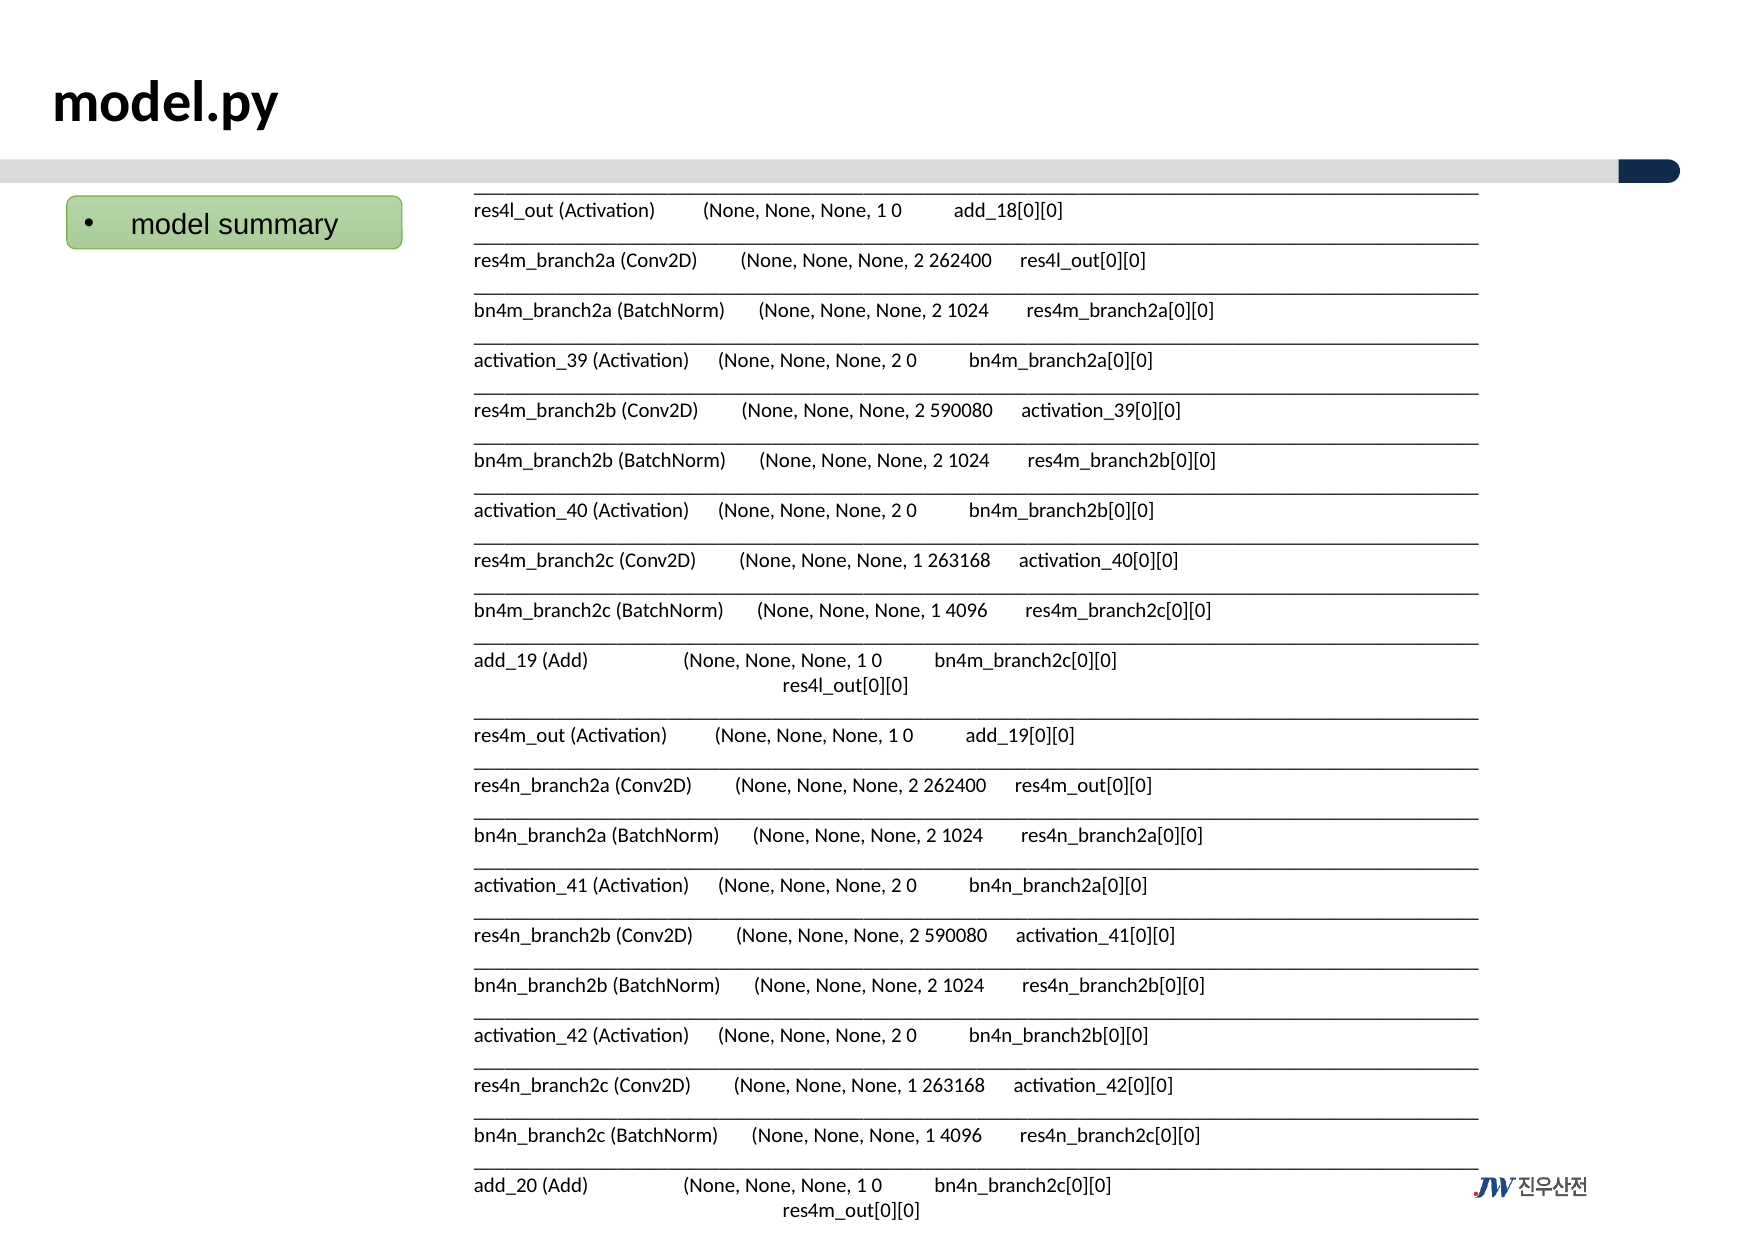

model.py
__________________________________________________________________________________________________
res4l_out (Activation)          (None, None, None, 1 0           add_18[0][0]
__________________________________________________________________________________________________
res4m_branch2a (Conv2D)         (None, None, None, 2 262400      res4l_out[0][0]
__________________________________________________________________________________________________
bn4m_branch2a (BatchNorm)       (None, None, None, 2 1024        res4m_branch2a[0][0]
__________________________________________________________________________________________________
activation_39 (Activation)      (None, None, None, 2 0           bn4m_branch2a[0][0]
__________________________________________________________________________________________________
res4m_branch2b (Conv2D)         (None, None, None, 2 590080      activation_39[0][0]
__________________________________________________________________________________________________
bn4m_branch2b (BatchNorm)       (None, None, None, 2 1024        res4m_branch2b[0][0]
__________________________________________________________________________________________________
activation_40 (Activation)      (None, None, None, 2 0           bn4m_branch2b[0][0]
__________________________________________________________________________________________________
res4m_branch2c (Conv2D)         (None, None, None, 1 263168      activation_40[0][0]
__________________________________________________________________________________________________
bn4m_branch2c (BatchNorm)       (None, None, None, 1 4096        res4m_branch2c[0][0]
__________________________________________________________________________________________________
add_19 (Add)                    (None, None, None, 1 0           bn4m_branch2c[0][0]
                                                                 res4l_out[0][0]
__________________________________________________________________________________________________
res4m_out (Activation)          (None, None, None, 1 0           add_19[0][0]
__________________________________________________________________________________________________
res4n_branch2a (Conv2D)         (None, None, None, 2 262400      res4m_out[0][0]
__________________________________________________________________________________________________
bn4n_branch2a (BatchNorm)       (None, None, None, 2 1024        res4n_branch2a[0][0]
__________________________________________________________________________________________________
activation_41 (Activation)      (None, None, None, 2 0           bn4n_branch2a[0][0]
__________________________________________________________________________________________________
res4n_branch2b (Conv2D)         (None, None, None, 2 590080      activation_41[0][0]
__________________________________________________________________________________________________
bn4n_branch2b (BatchNorm)       (None, None, None, 2 1024        res4n_branch2b[0][0]
__________________________________________________________________________________________________
activation_42 (Activation)      (None, None, None, 2 0           bn4n_branch2b[0][0]
__________________________________________________________________________________________________
res4n_branch2c (Conv2D)         (None, None, None, 1 263168      activation_42[0][0]
__________________________________________________________________________________________________
bn4n_branch2c (BatchNorm)       (None, None, None, 1 4096        res4n_branch2c[0][0]
__________________________________________________________________________________________________
add_20 (Add)                    (None, None, None, 1 0           bn4n_branch2c[0][0]
                                                                 res4m_out[0][0]
model summary